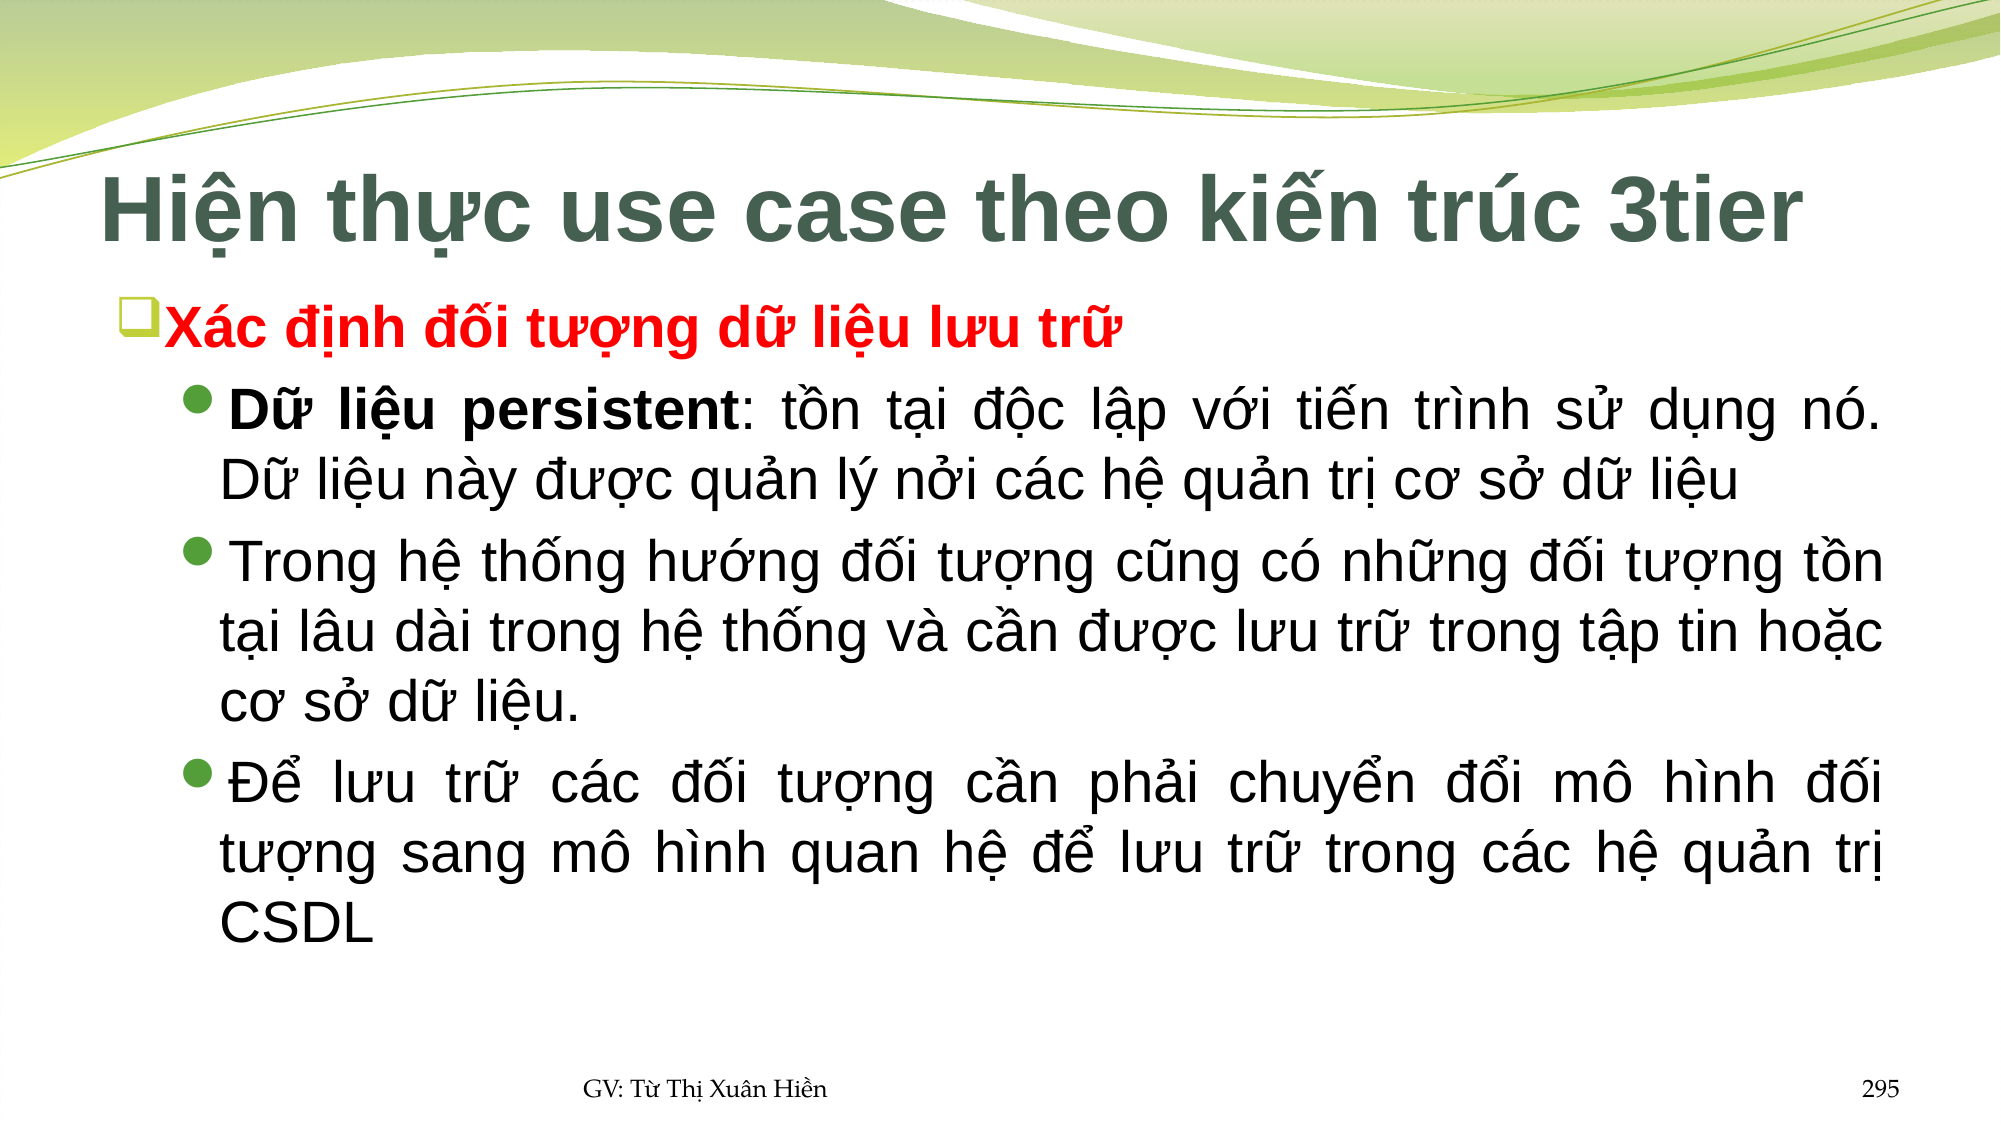

# Hiện thực use case theo kiến trúc 3tier
Xác định đối tượng dữ liệu lưu trữ
Dữ liệu persistent: tồn tại độc lập với tiến trình sử dụng nó. Dữ liệu này được quản lý nởi các hệ quản trị cơ sở dữ liệu
Trong hệ thống hướng đối tượng cũng có những đối tượng tồn tại lâu dài trong hệ thống và cần được lưu trữ trong tập tin hoặc cơ sở dữ liệu.
Để lưu trữ các đối tượng cần phải chuyển đổi mô hình đối tượng sang mô hình quan hệ để lưu trữ trong các hệ quản trị CSDL

GV: Từ Thị Xuân Hiền
295